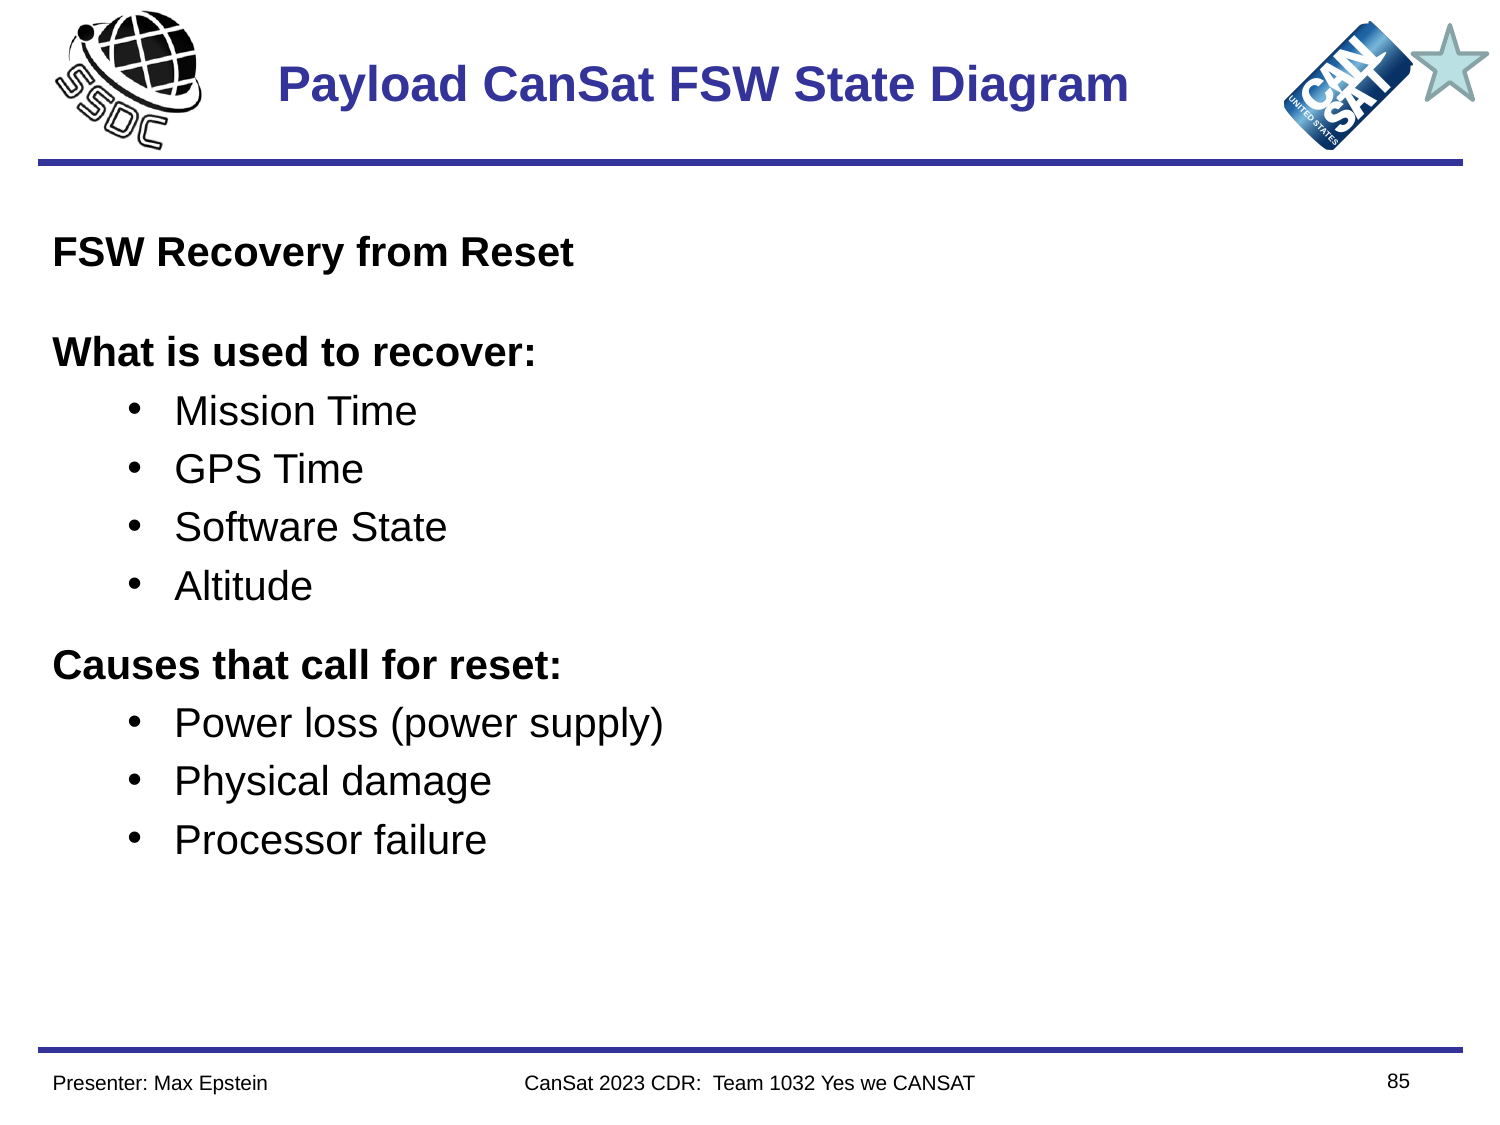

# Payload CanSat FSW State Diagram

FSW Recovery from Reset

What is used to recover:
Mission Time
GPS Time
Software State
Altitude
Causes that call for reset:
Power loss (power supply)
Physical damage
Processor failure

85
Presenter: Max Epstein
CanSat 2023 CDR:  Team 1032 Yes we CANSAT